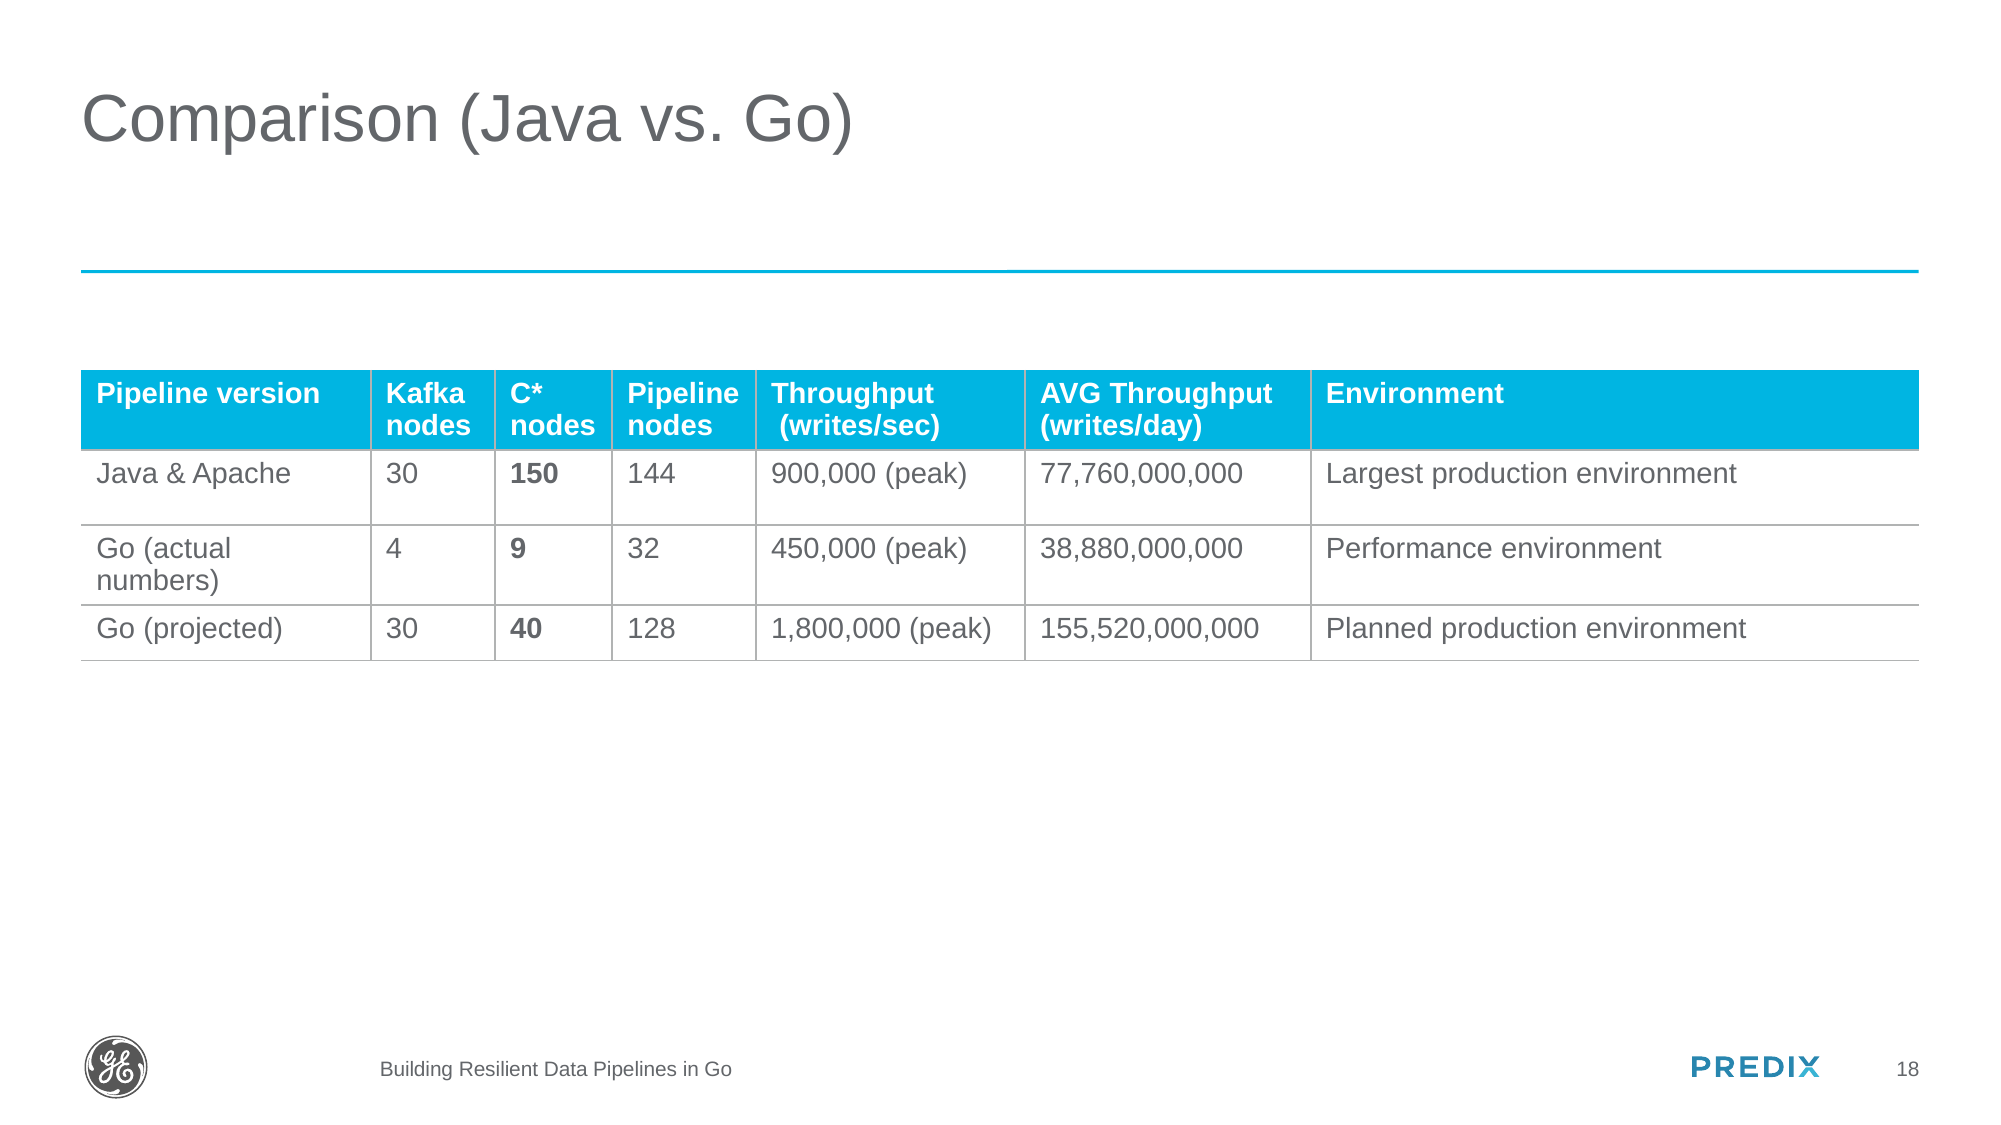

# Comparison (Java vs. Go)
| Pipeline version | Kafka nodes | C\* nodes | Pipeline nodes | Throughput (writes/sec) | AVG Throughput (writes/day) | Environment |
| --- | --- | --- | --- | --- | --- | --- |
| Java & Apache | 30 | 150 | 144 | 900,000 (peak) | 77,760,000,000 | Largest production environment |
| Go (actual numbers) | 4 | 9 | 32 | 450,000 (peak) | 38,880,000,000 | Performance environment |
| Go (projected) | 30 | 40 | 128 | 1,800,000 (peak) | 155,520,000,000 | Planned production environment |
Building Resilient Data Pipelines in Go
18